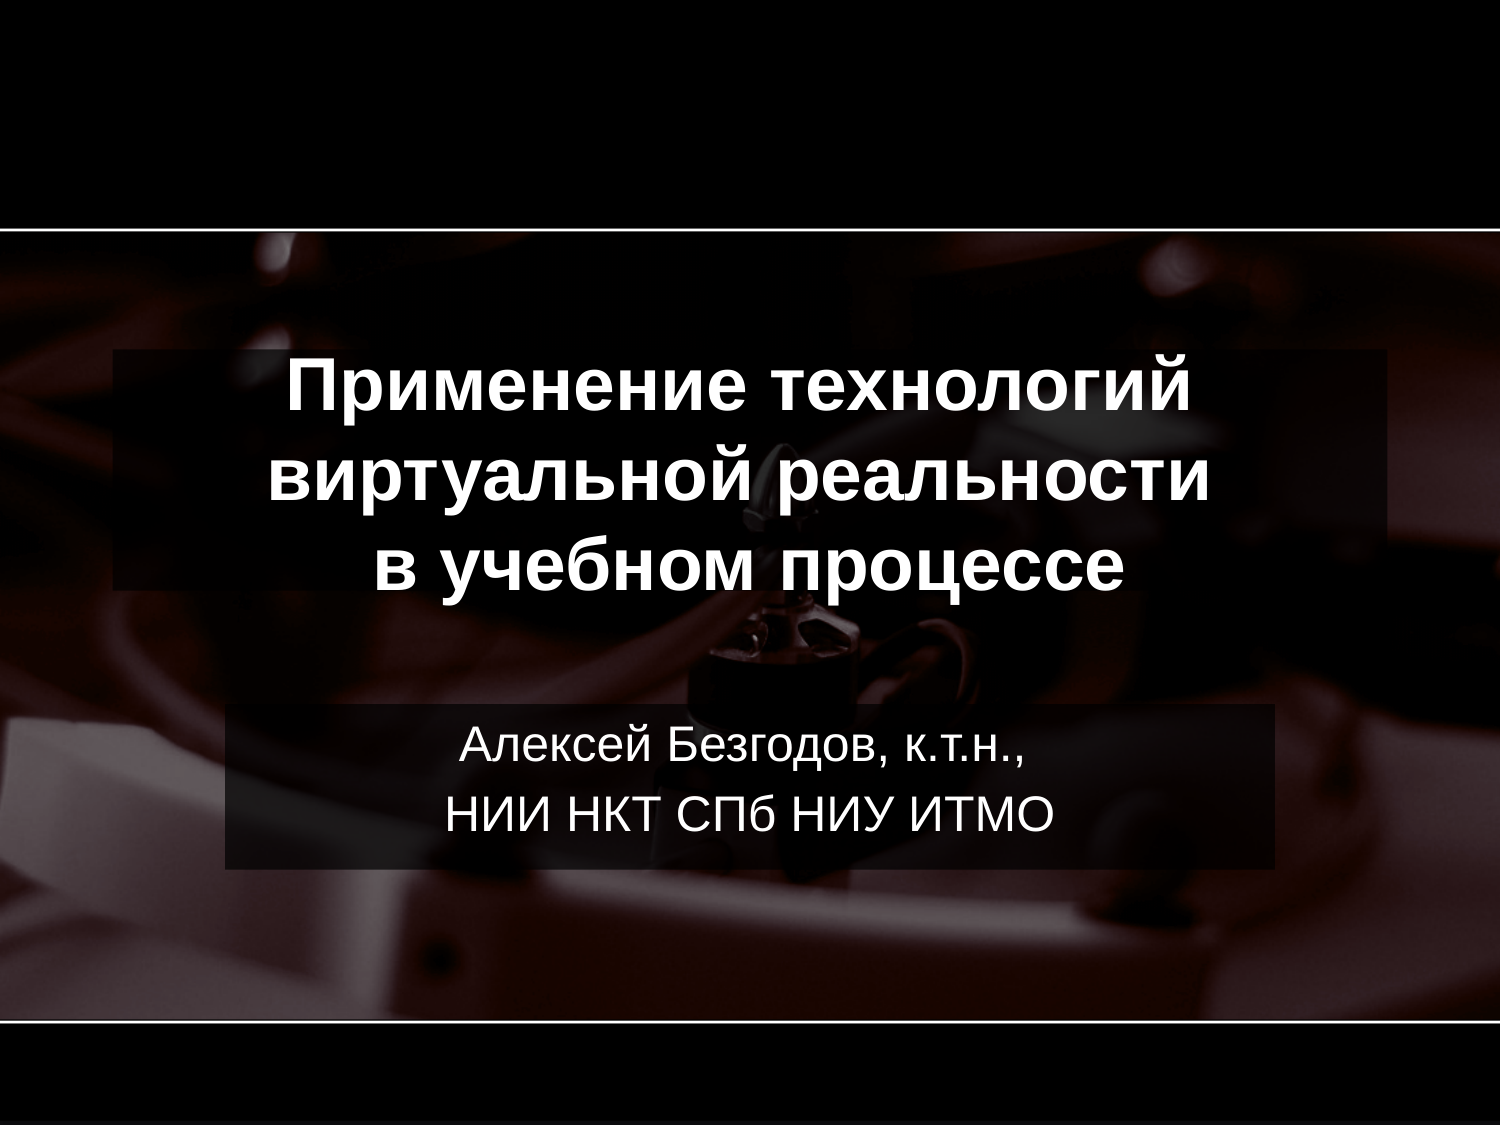

# Применение технологий виртуальной реальности в учебном процессе
Алексей Безгодов, к.т.н.,
НИИ НКТ СПб НИУ ИТМО